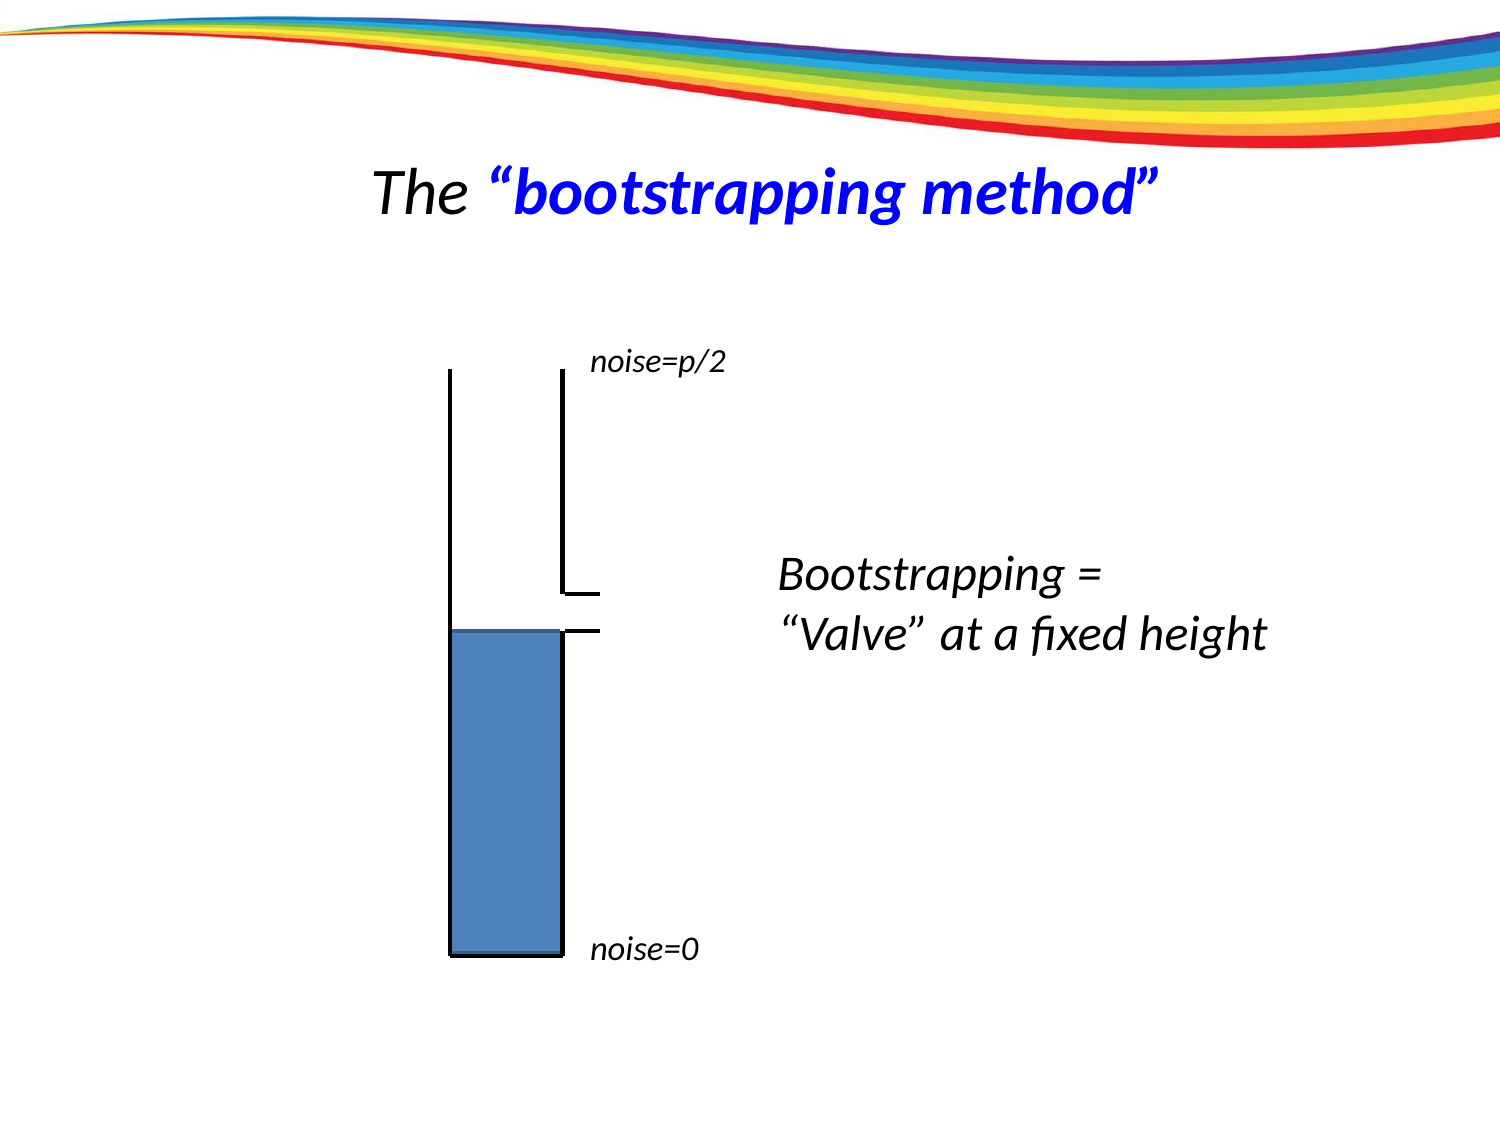

The “bootstrapping method”
noise=p/2
Bootstrapping =
“Valve” at a fixed height

noise=0